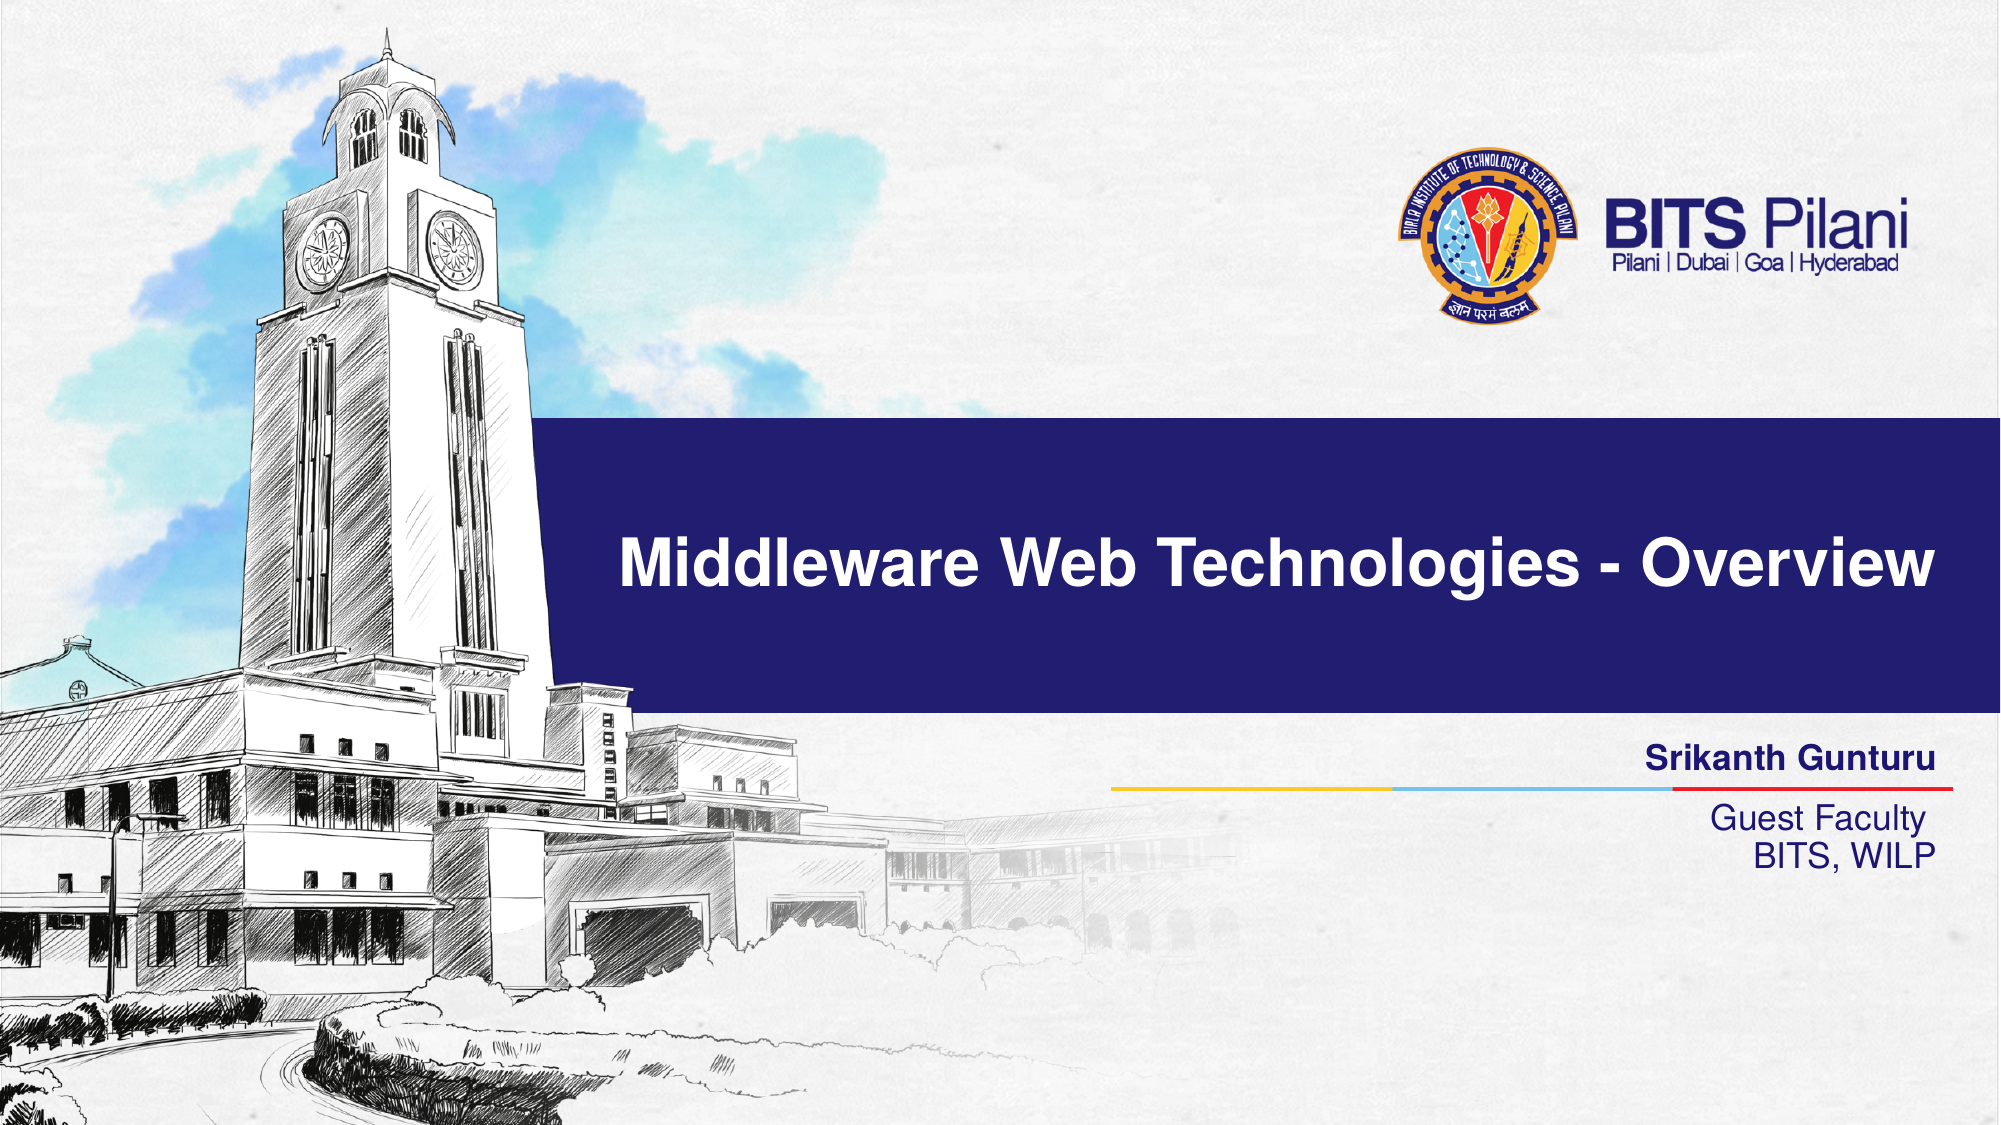

# Middleware Web Technologies - Overview
Srikanth Gunturu
Guest Faculty
BITS, WILP